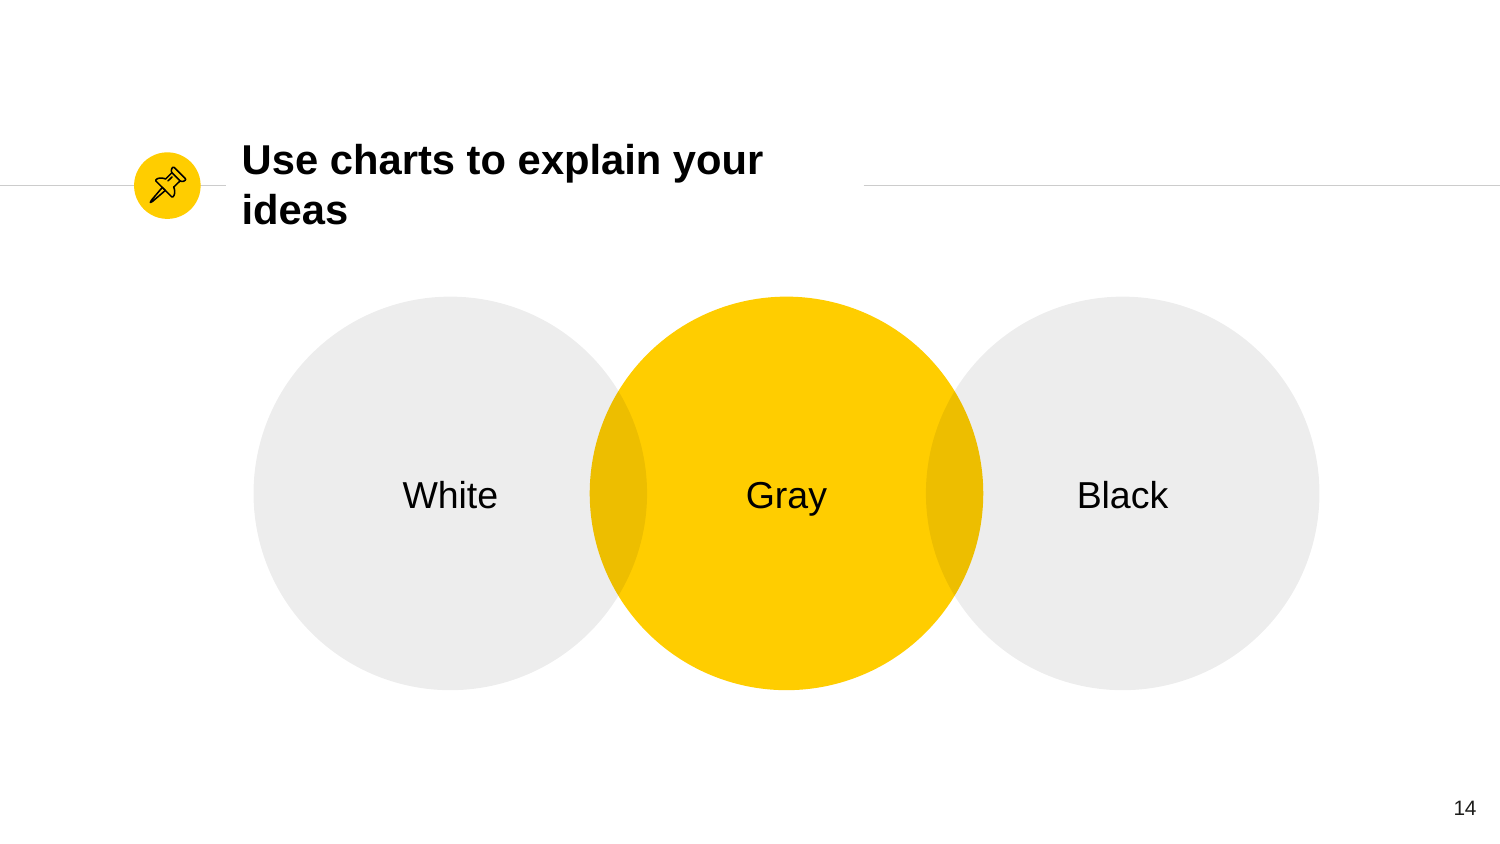

# Use charts to explain your ideas

White
Gray
Black
14